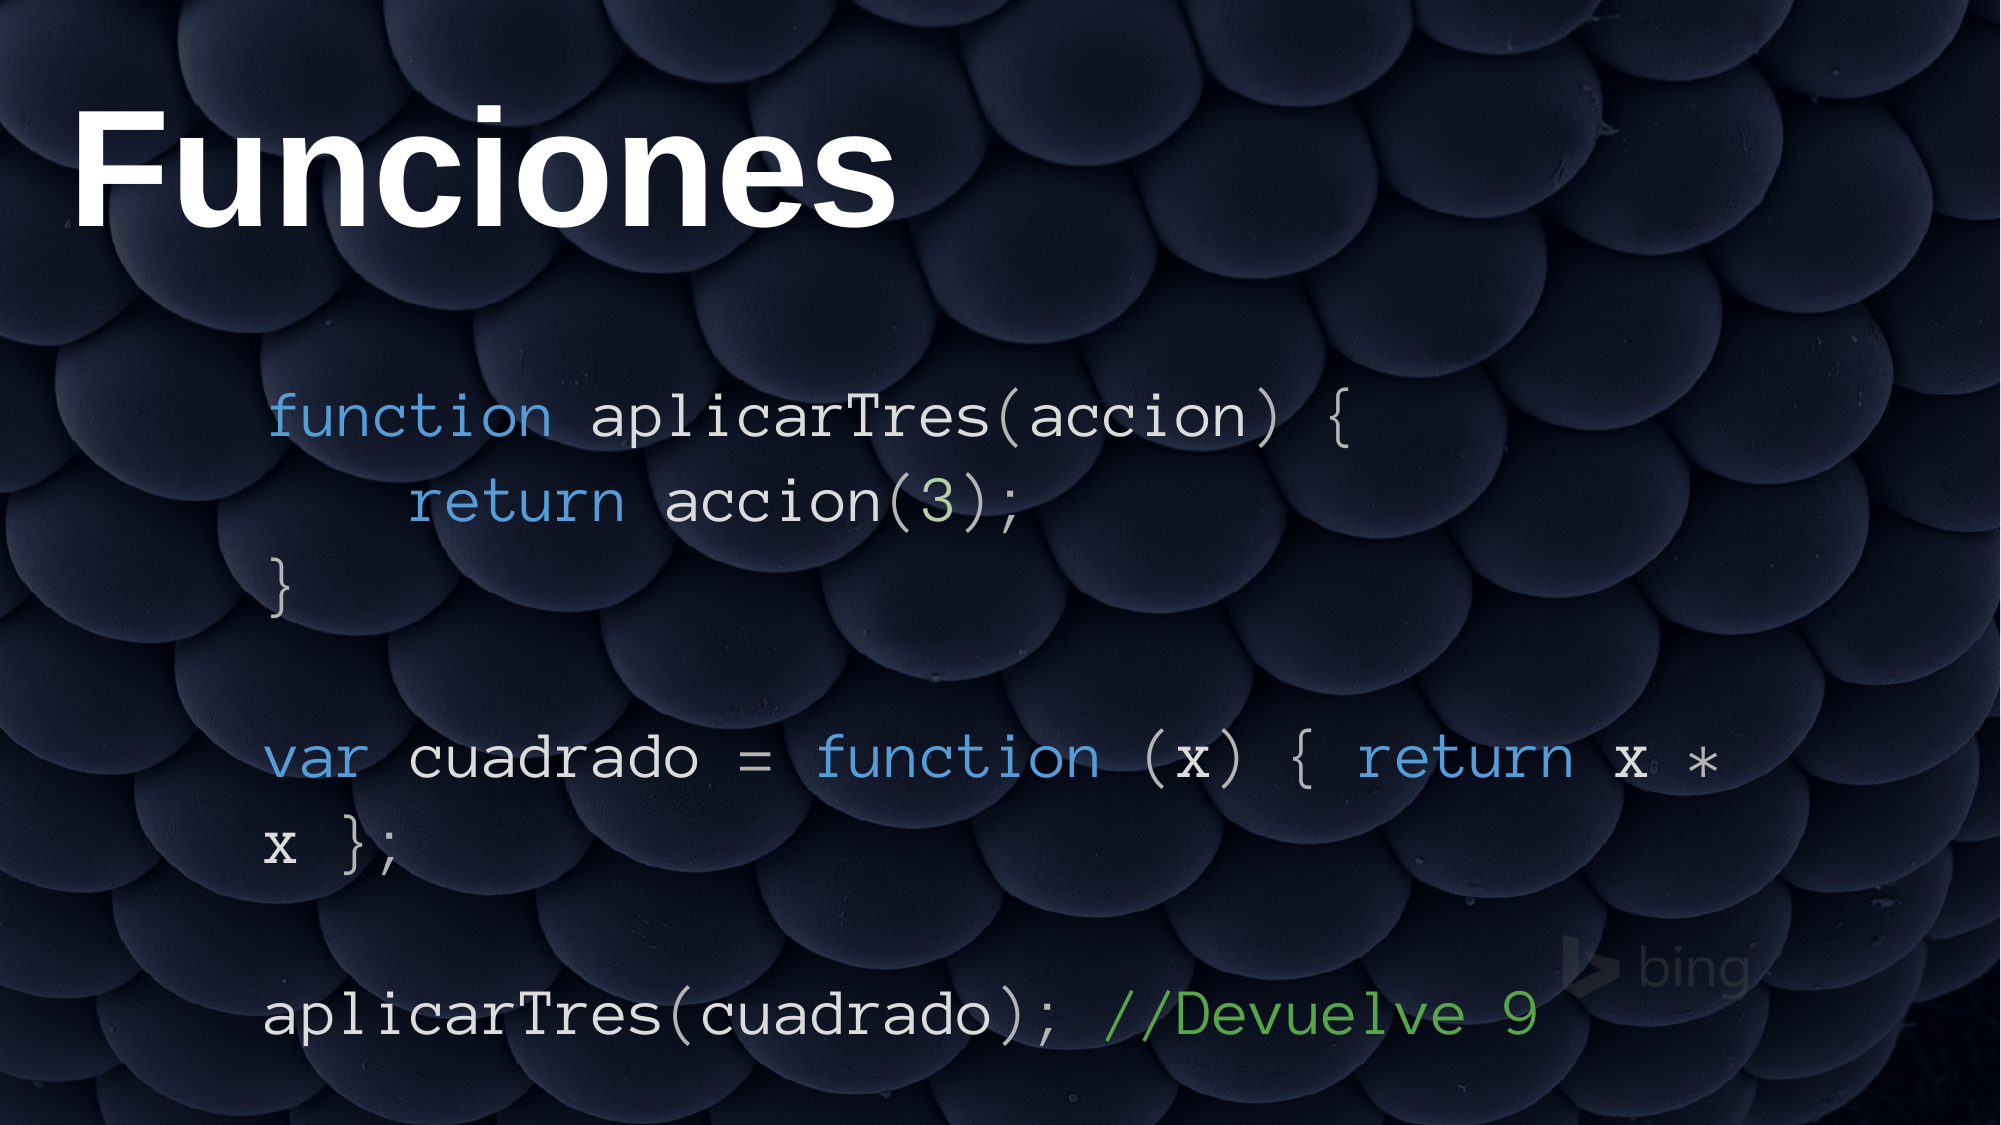

Funciones
function aplicarTres(accion) {
    return accion(3);
}

var cuadrado = function (x) { return x * x };

aplicarTres(cuadrado); //Devuelve 9